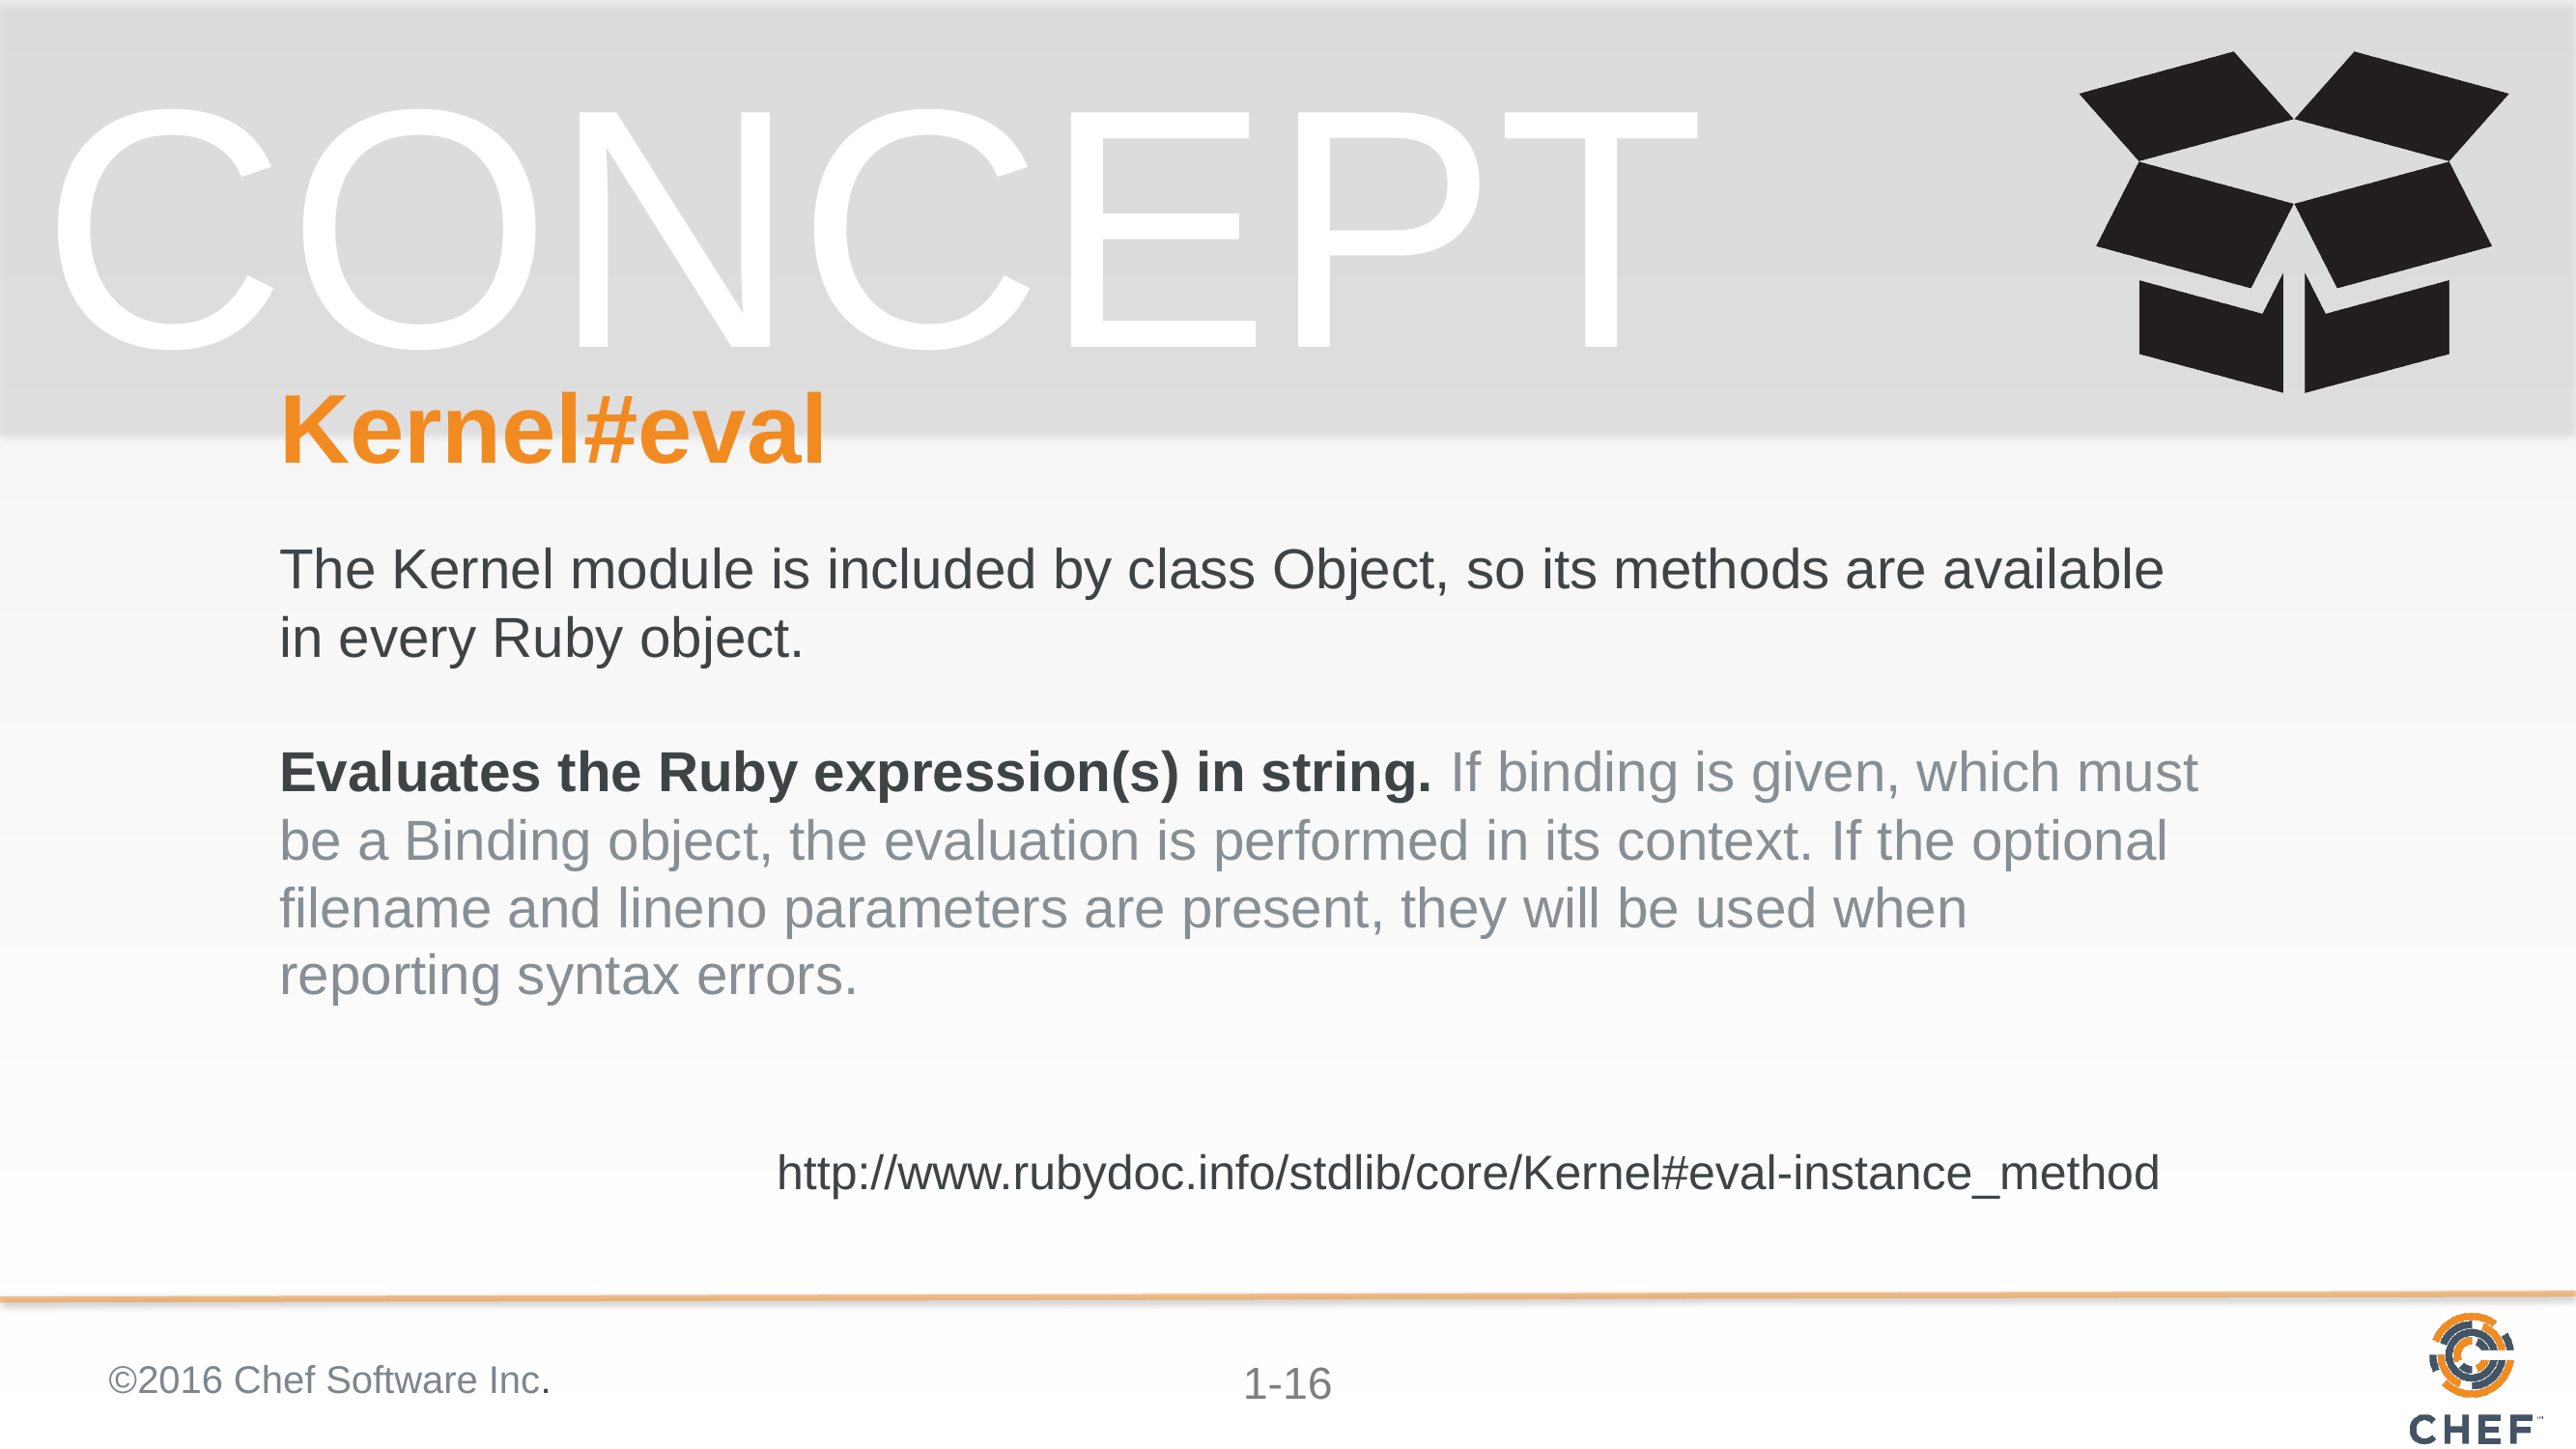

# Kernel#eval
The Kernel module is included by class Object, so its methods are available in every Ruby object.

Evaluates the Ruby expression(s) in string. If binding is given, which must be a Binding object, the evaluation is performed in its context. If the optional filename and lineno parameters are present, they will be used when reporting syntax errors.
http://www.rubydoc.info/stdlib/core/Kernel#eval-instance_method